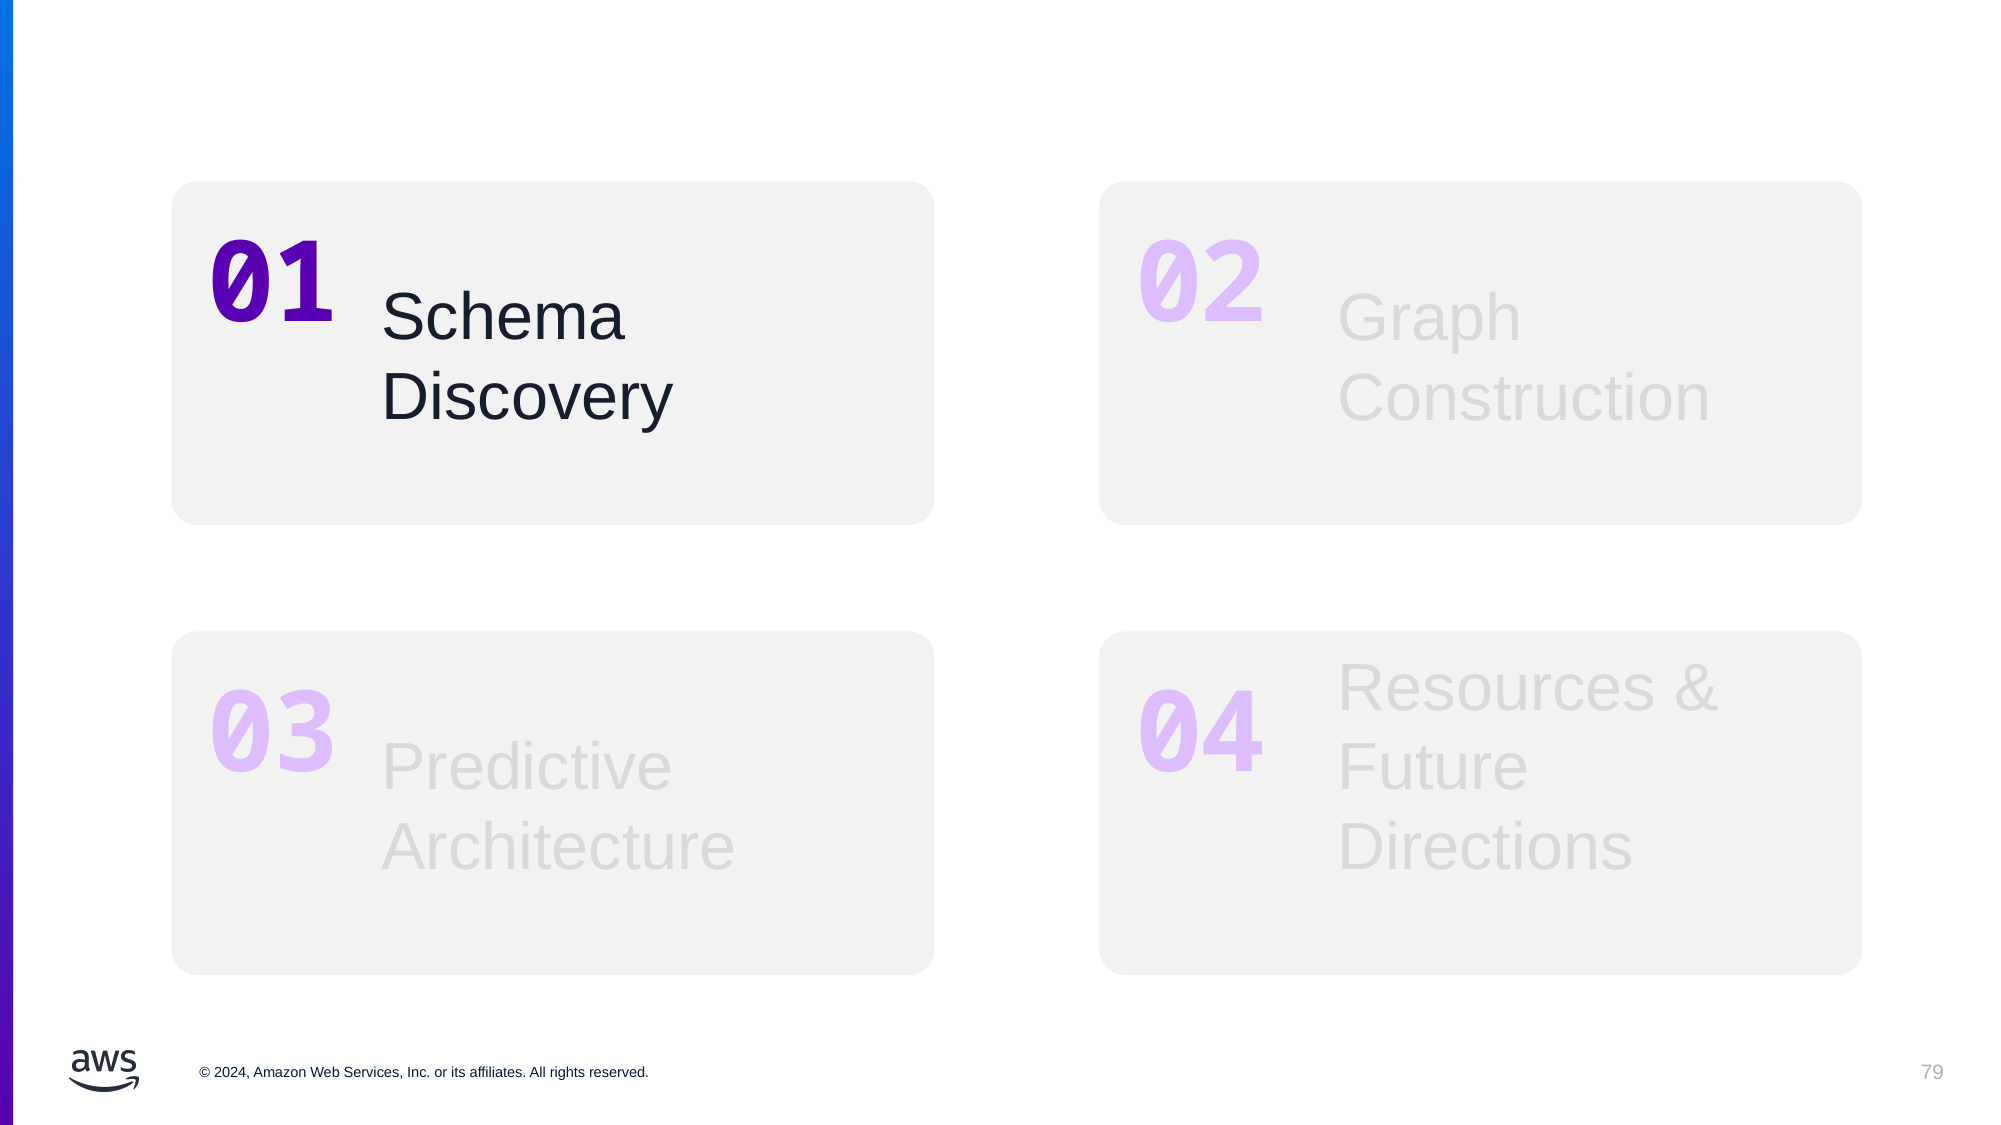

01
02
Schema Discovery
Graph Construction
03
04
Predictive Architecture
Resources & Future Directions
79